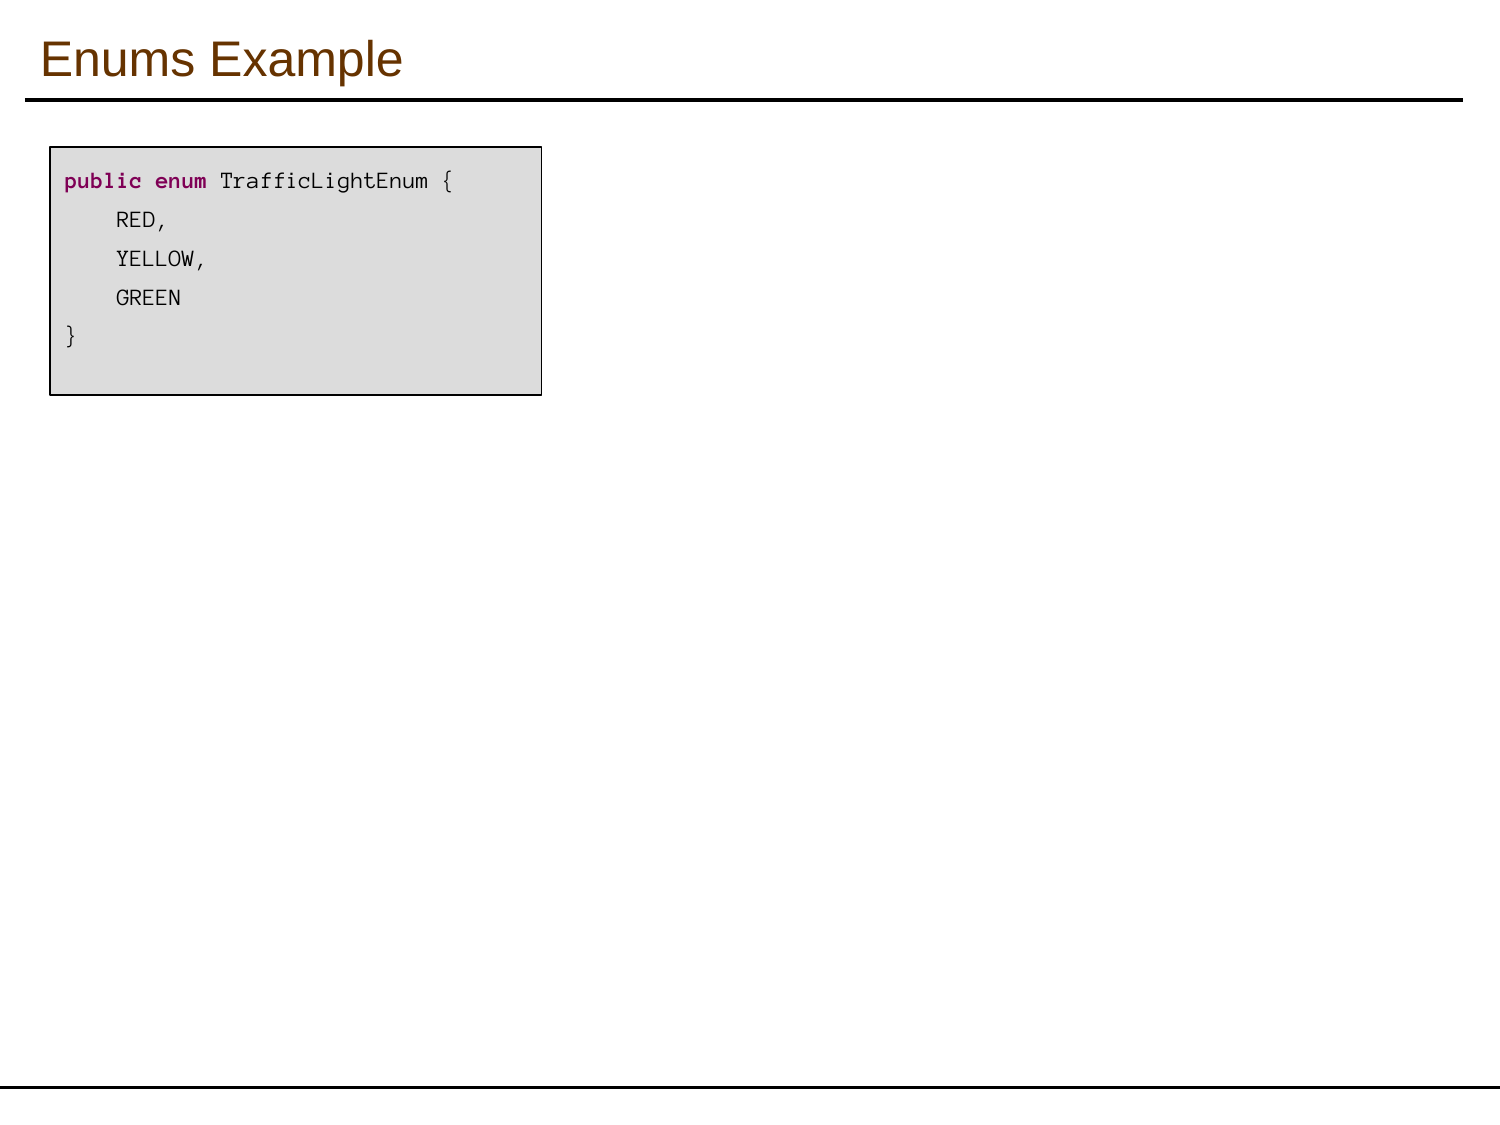

Enums Example

public enum TrafficLightEnum {
    RED,
    YELLOW,
    GREEN
}